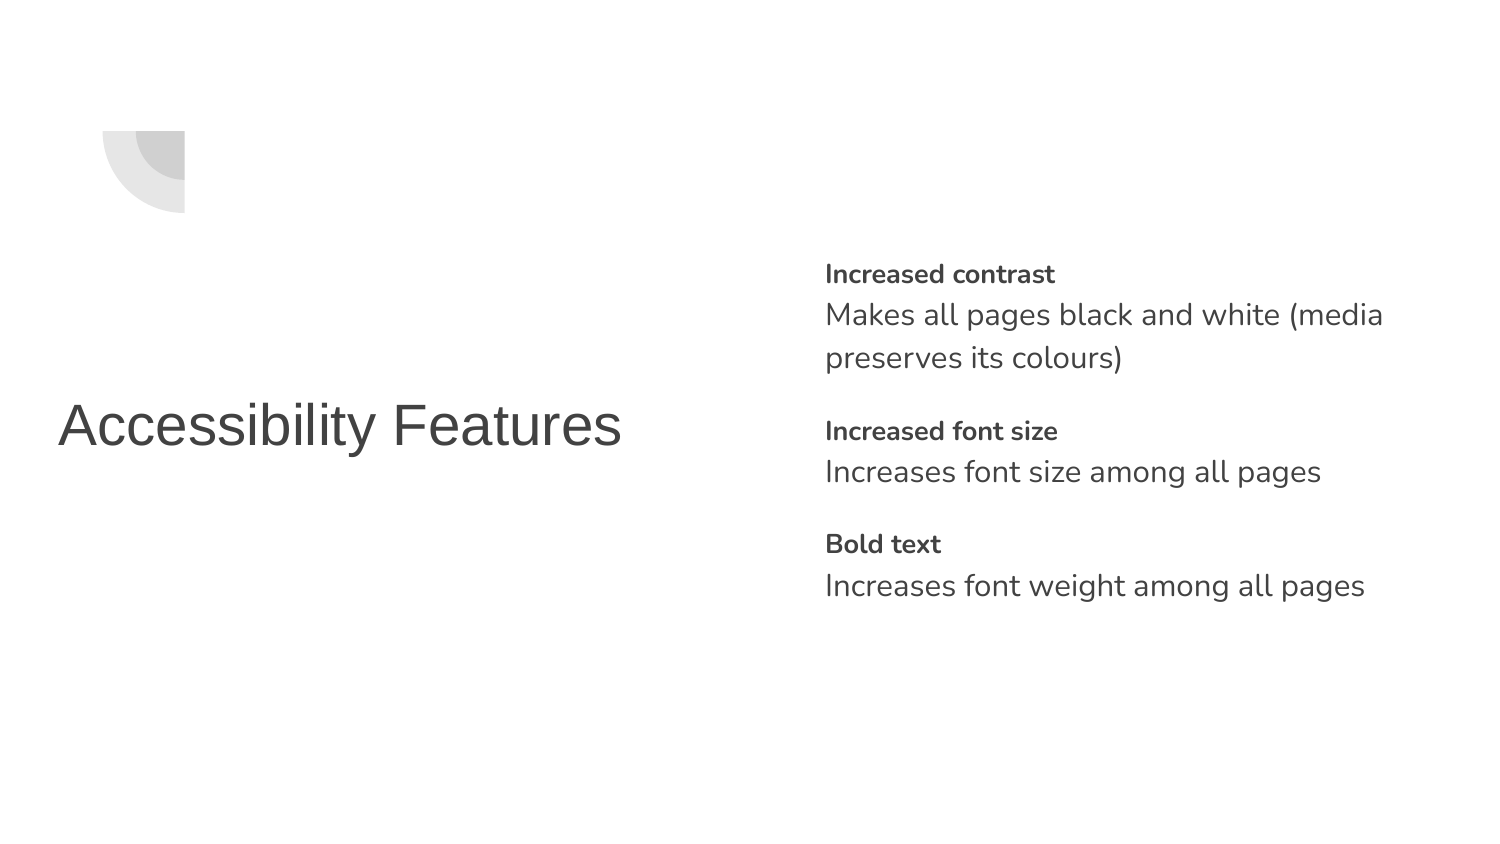

Increased contrast
Makes all pages black and white (media preserves its colours)
Increased font size
Increases font size among all pages
Bold text
Increases font weight among all pages
# Accessibility Features